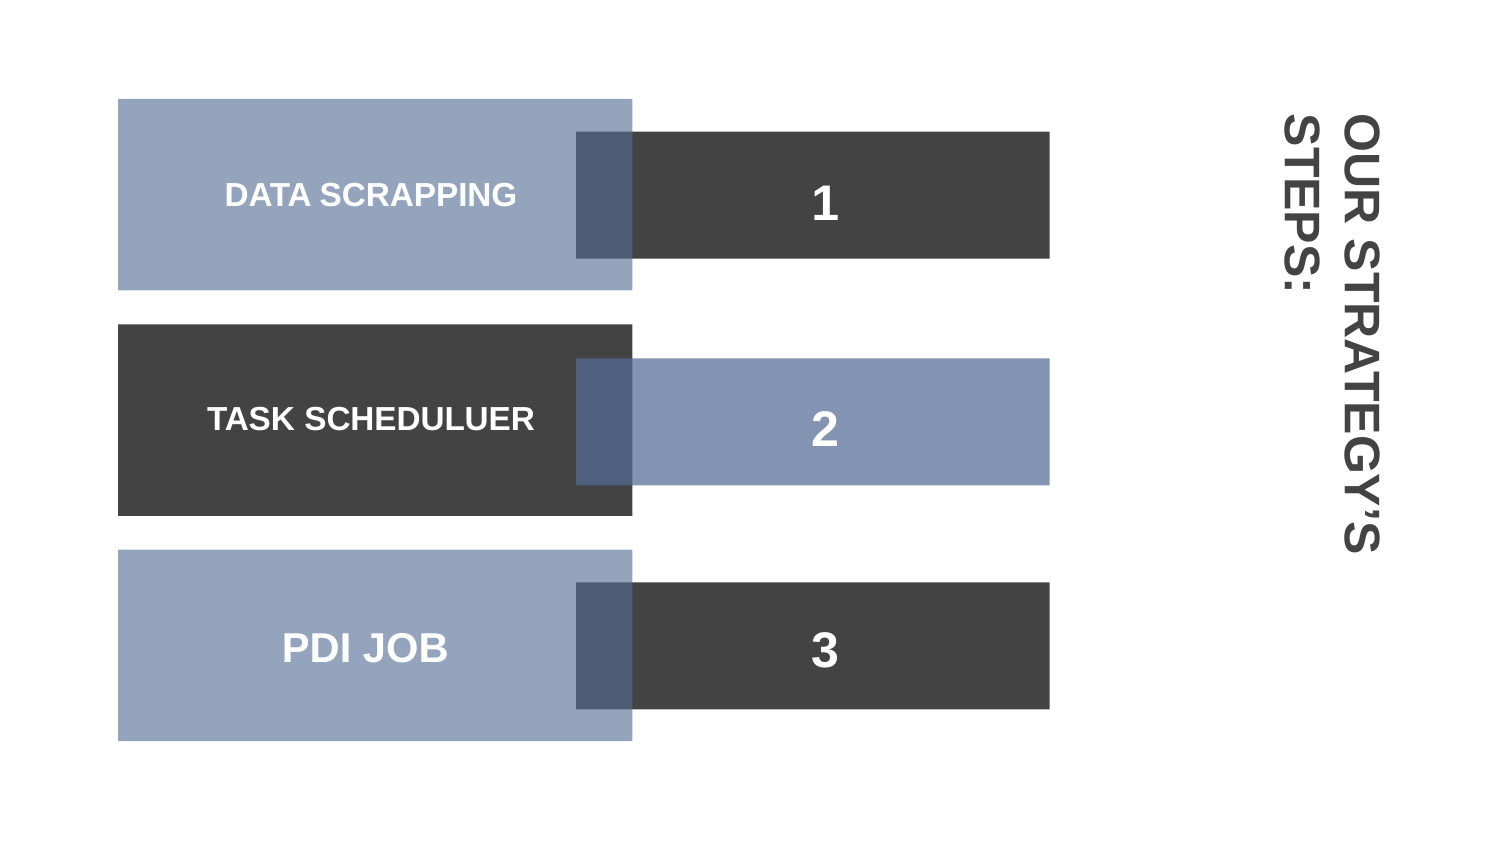

1
DATA SCRAPPING

# OUR STRATEGY’S STEPS:
TASK SCHEDULUER
2

3
PDI JOB